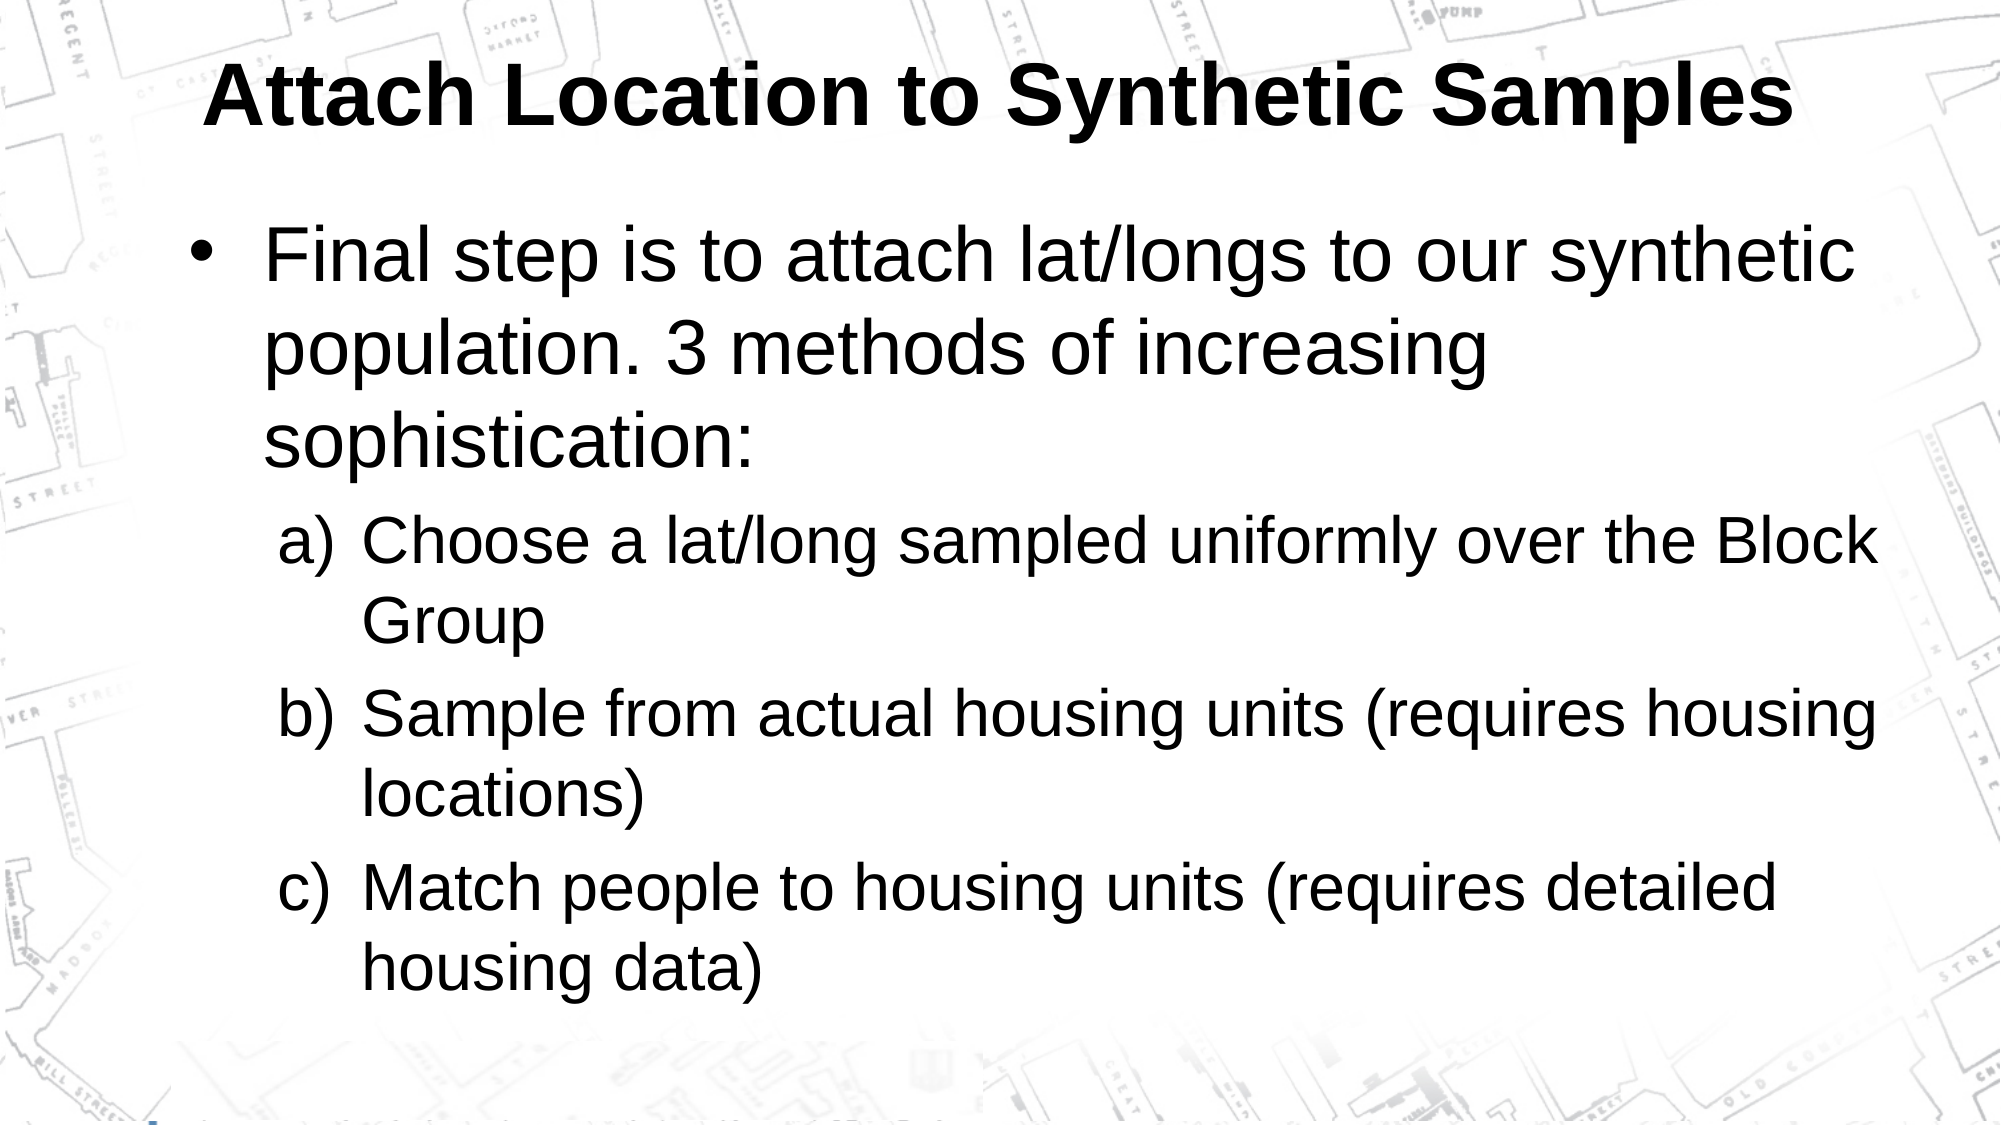

# Attach Location to Synthetic Samples
Final step is to attach lat/longs to our synthetic population. 3 methods of increasing sophistication:
Choose a lat/long sampled uniformly over the Block Group
Sample from actual housing units (requires housing locations)
Match people to housing units (requires detailed housing data)